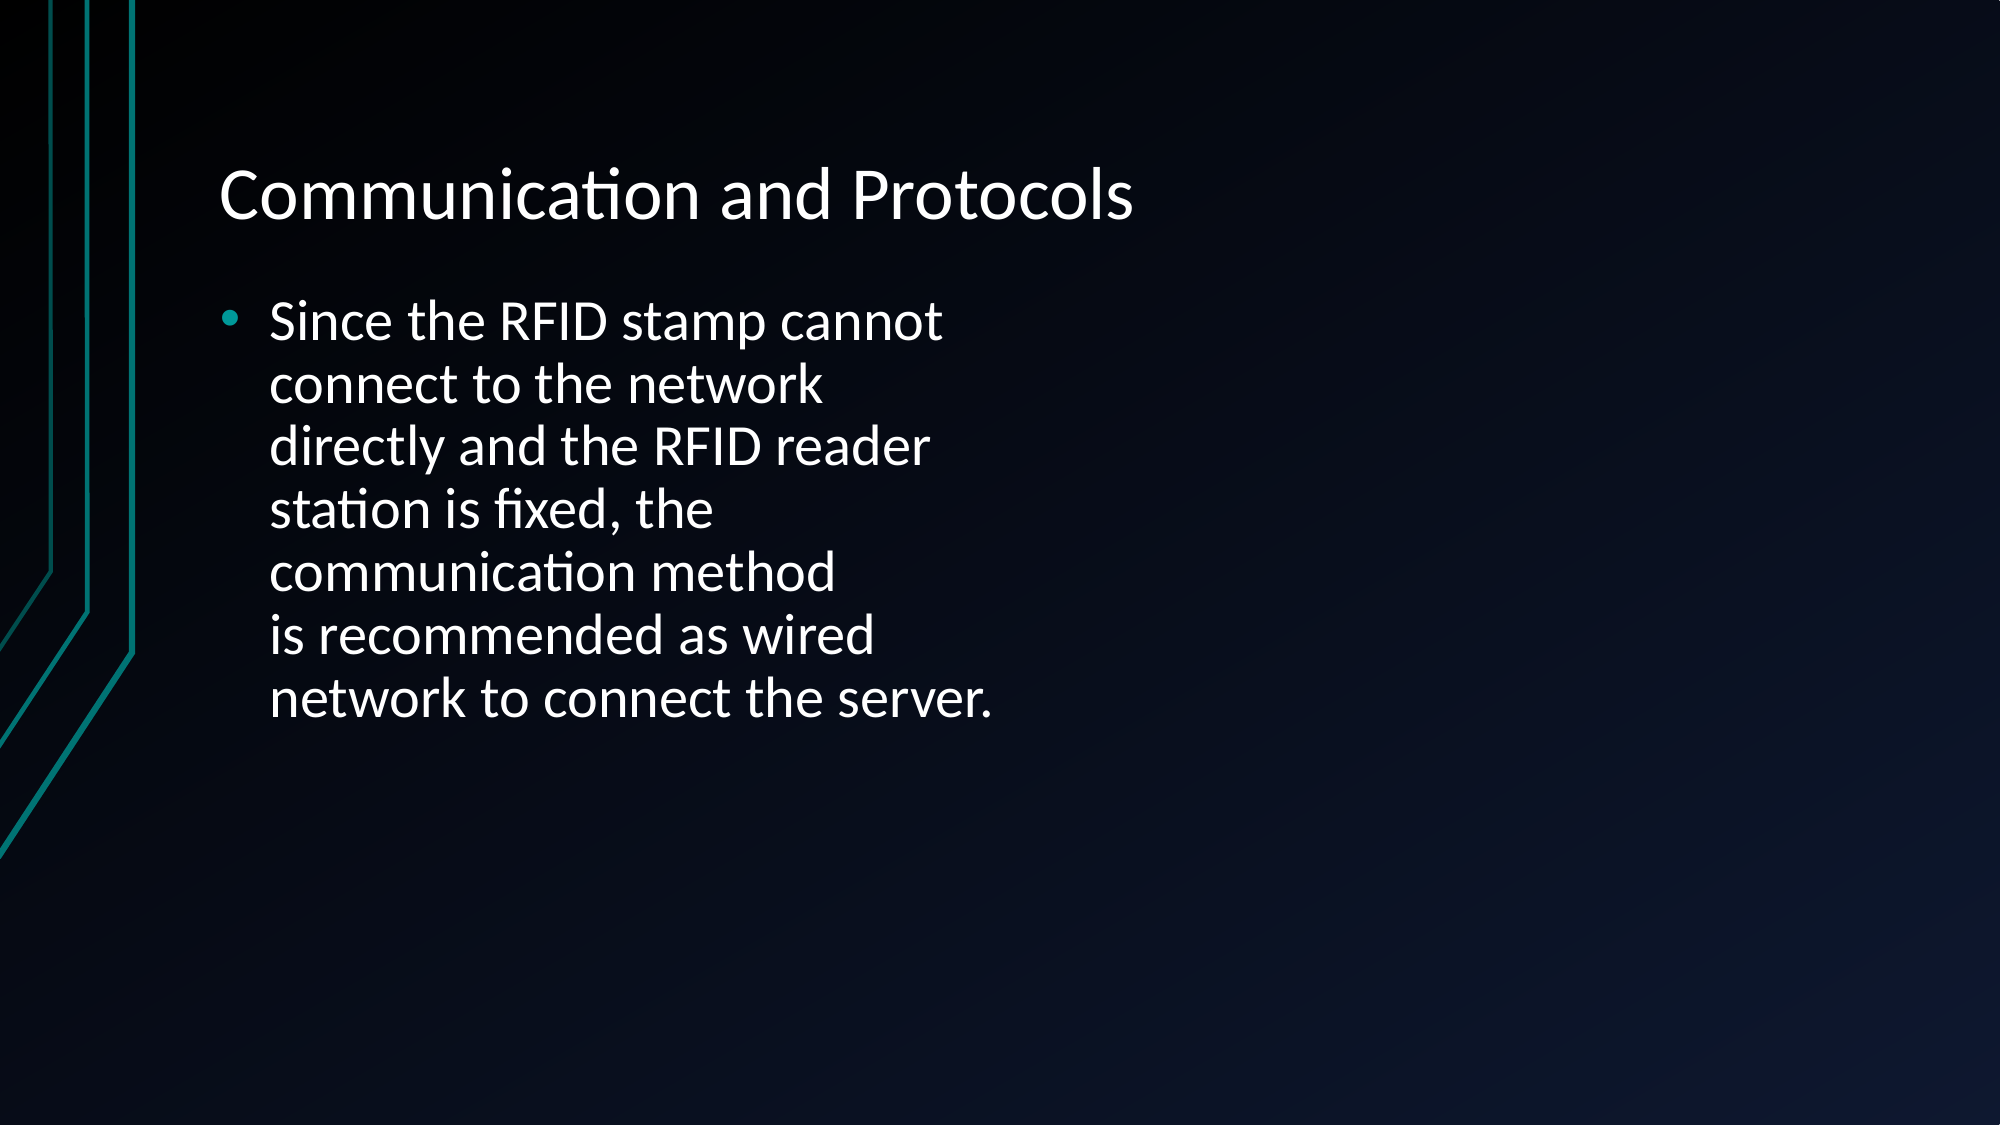

# Communication and Protocols
Since the RFID stamp cannot connect to the network directly and the RFID reader station is fixed, the communication method is recommended as wired network to connect the server.